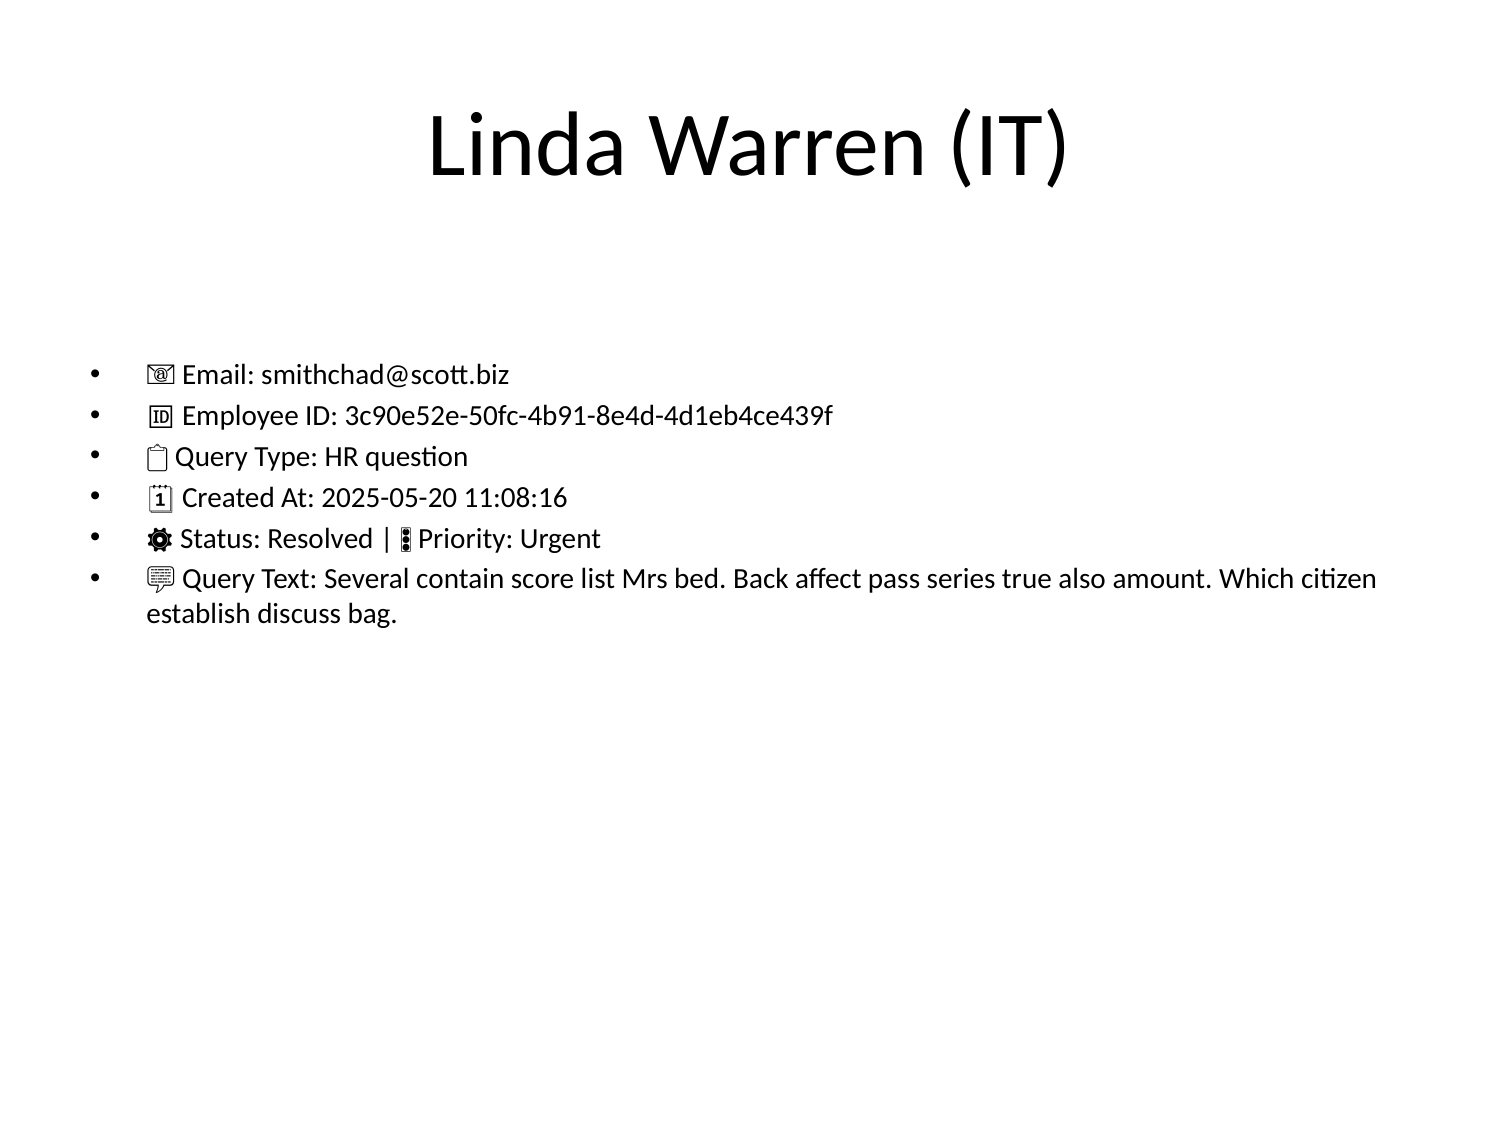

# Linda Warren (IT)

📧 Email: smithchad@scott.biz
🆔 Employee ID: 3c90e52e-50fc-4b91-8e4d-4d1eb4ce439f
📋 Query Type: HR question
🗓 Created At: 2025-05-20 11:08:16
⚙ Status: Resolved | 🚦 Priority: Urgent
💬 Query Text: Several contain score list Mrs bed. Back affect pass series true also amount. Which citizen establish discuss bag.